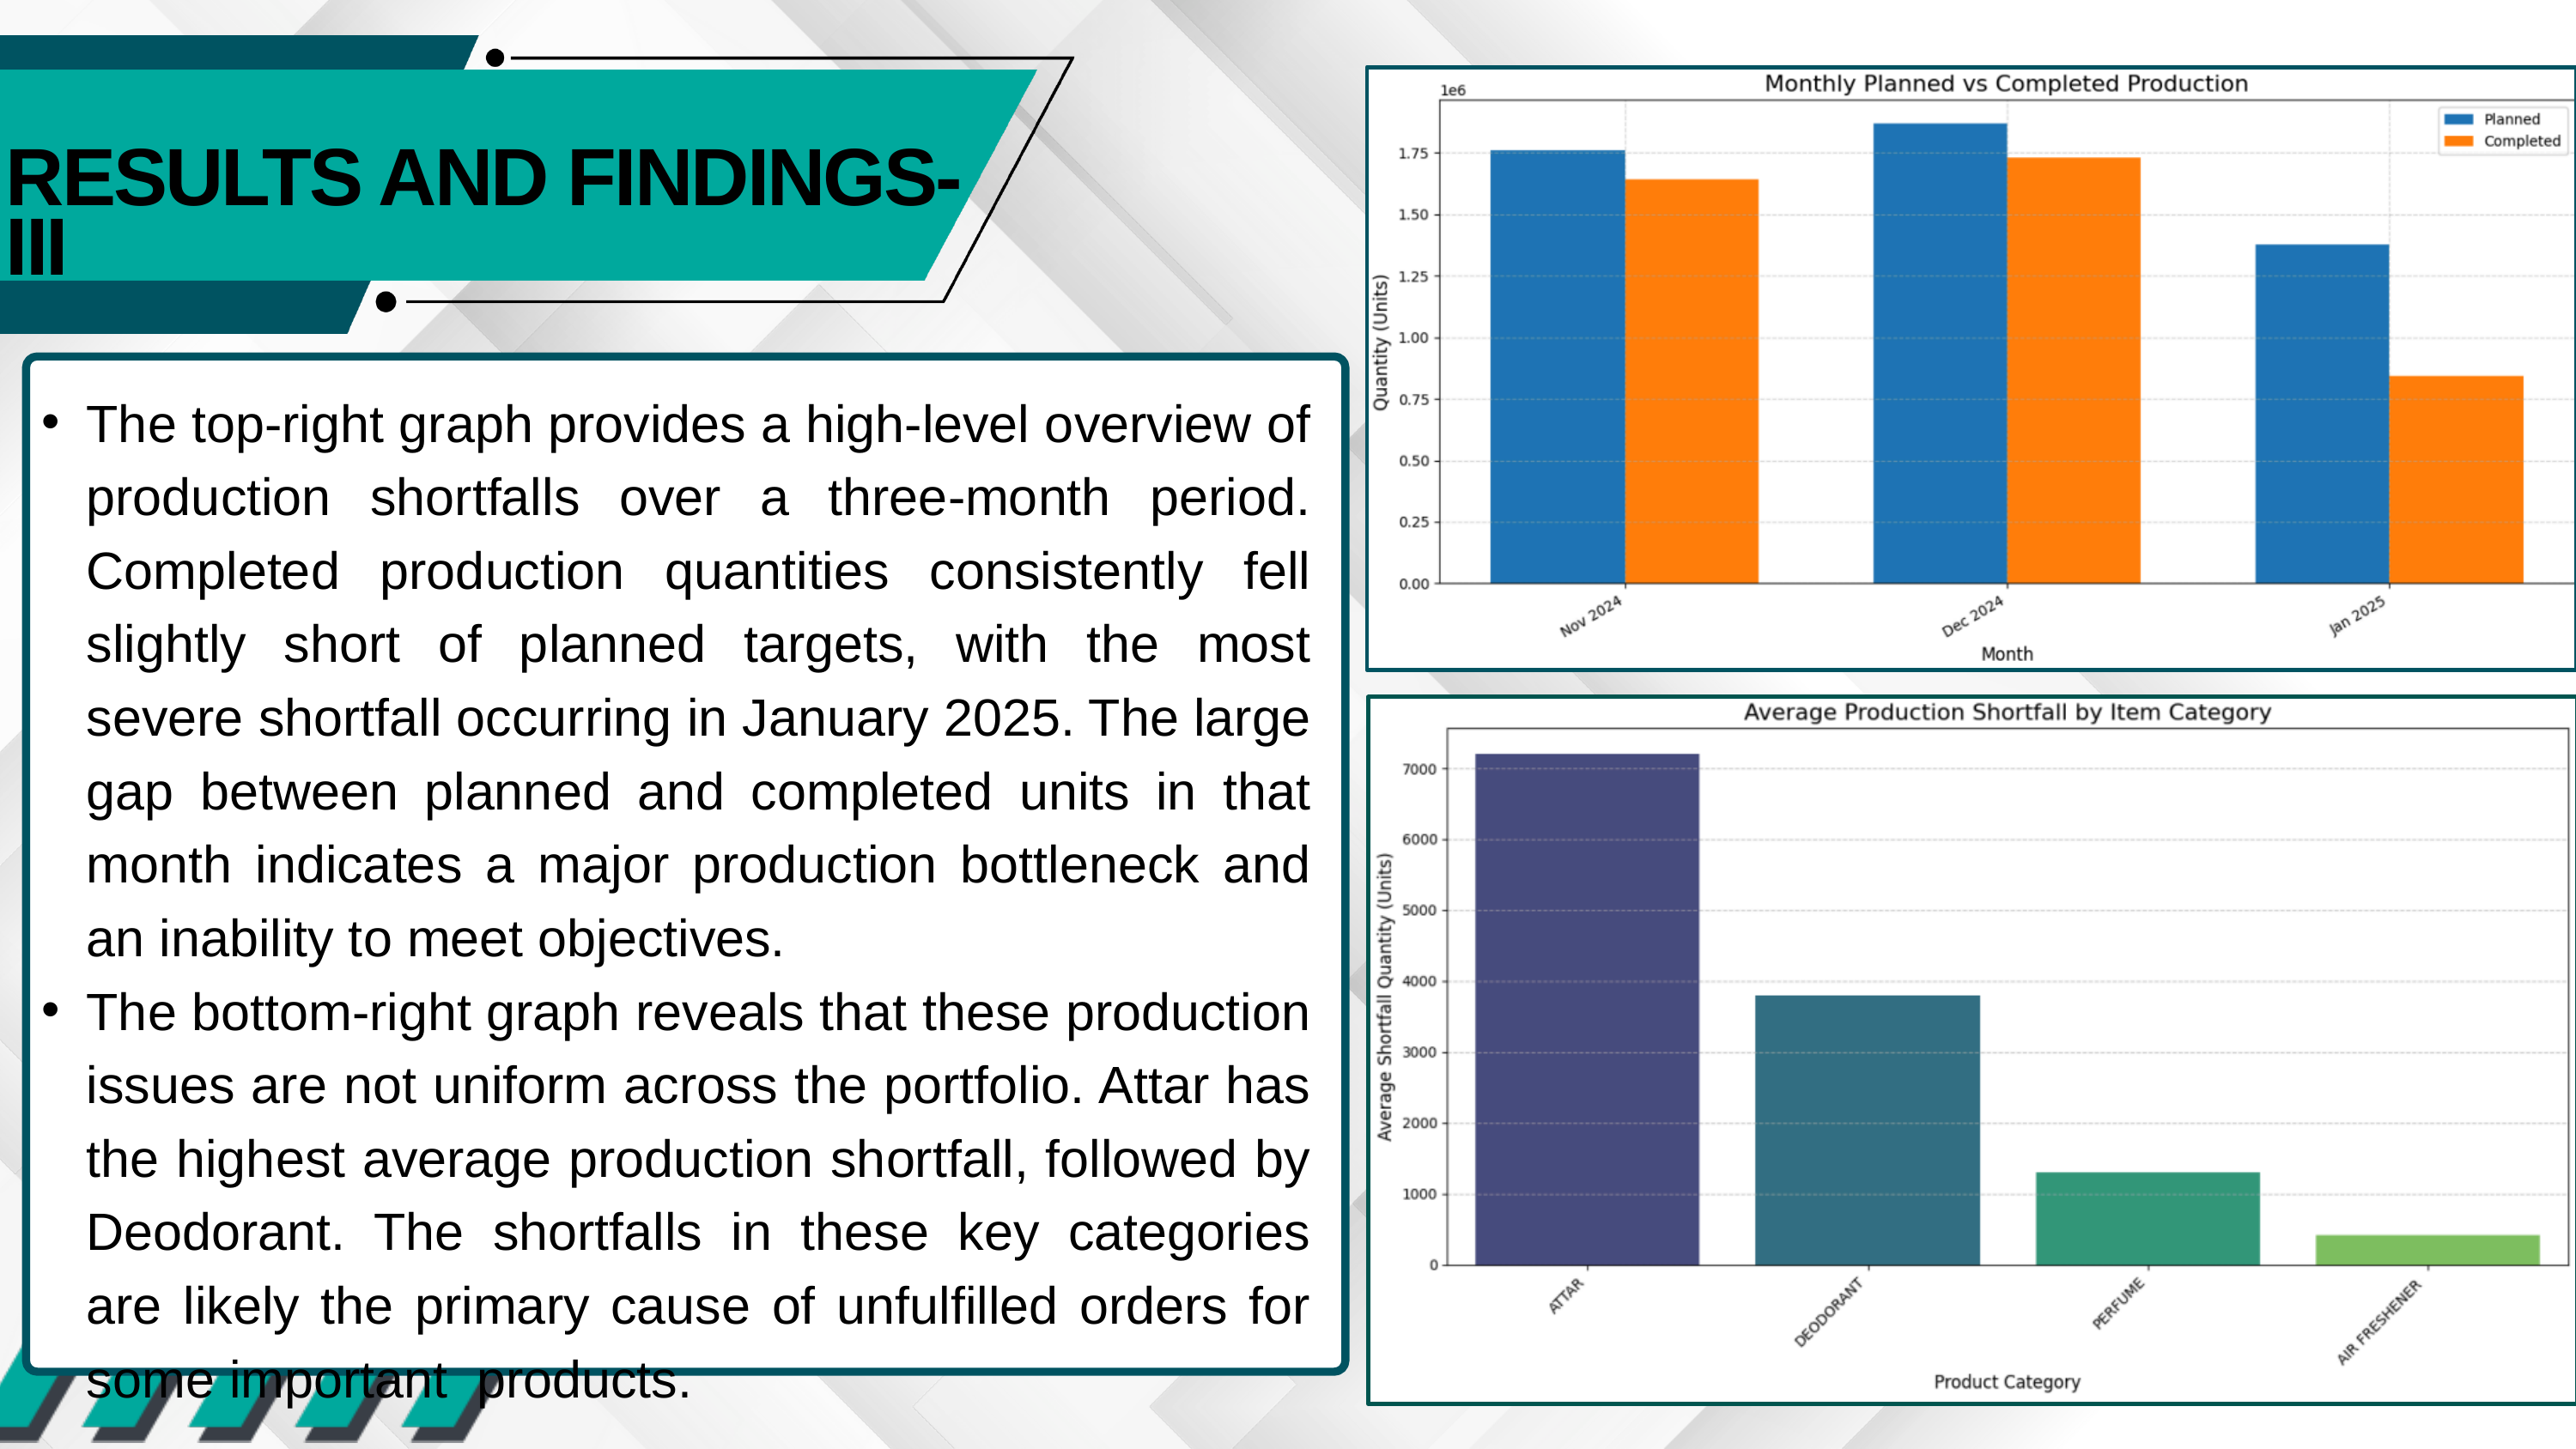

RESULTS AND FINDINGS-III

The top-right graph provides a high-level overview of production shortfalls over a three-month period. Completed production quantities consistently fell slightly short of planned targets, with the most severe shortfall occurring in January 2025. The large gap between planned and completed units in that month indicates a major production bottleneck and an inability to meet objectives.
The bottom-right graph reveals that these production issues are not uniform across the portfolio. Attar has the highest average production shortfall, followed by Deodorant. The shortfalls in these key categories are likely the primary cause of unfulfilled orders for some important  products.